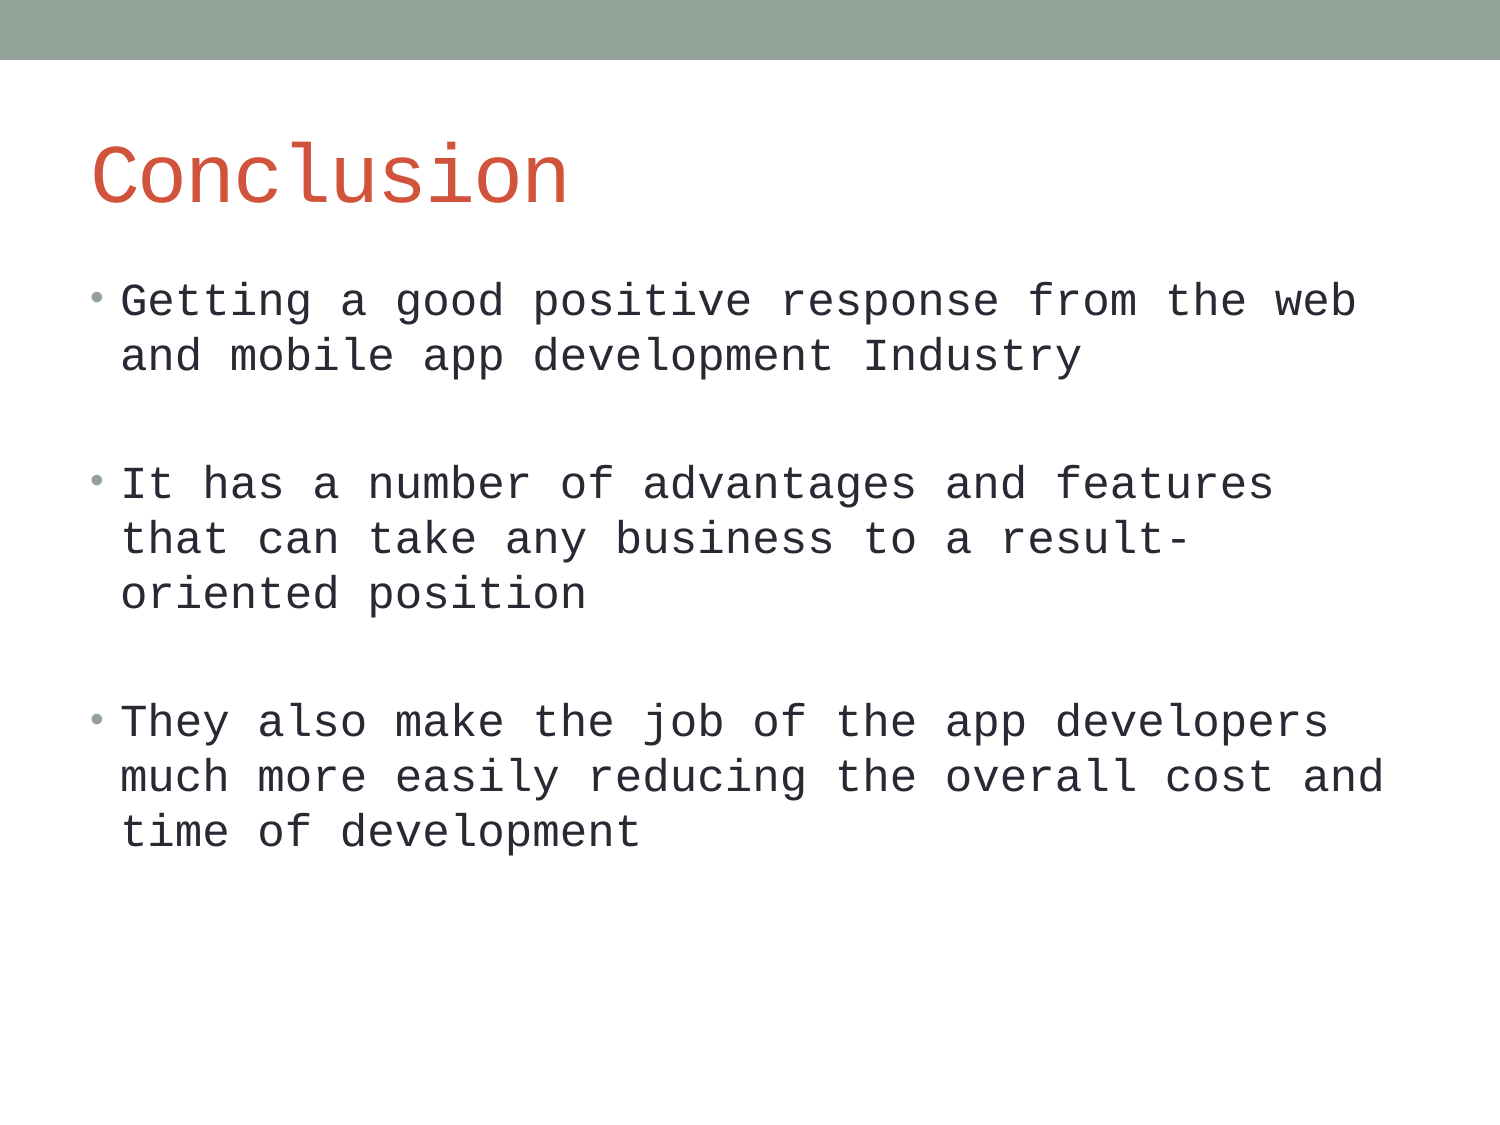

# Conclusion
Getting a good positive response from the web and mobile app development Industry

It has a number of advantages and features that can take any business to a result-oriented position

They also make the job of the app developers much more easily reducing the overall cost and time of development